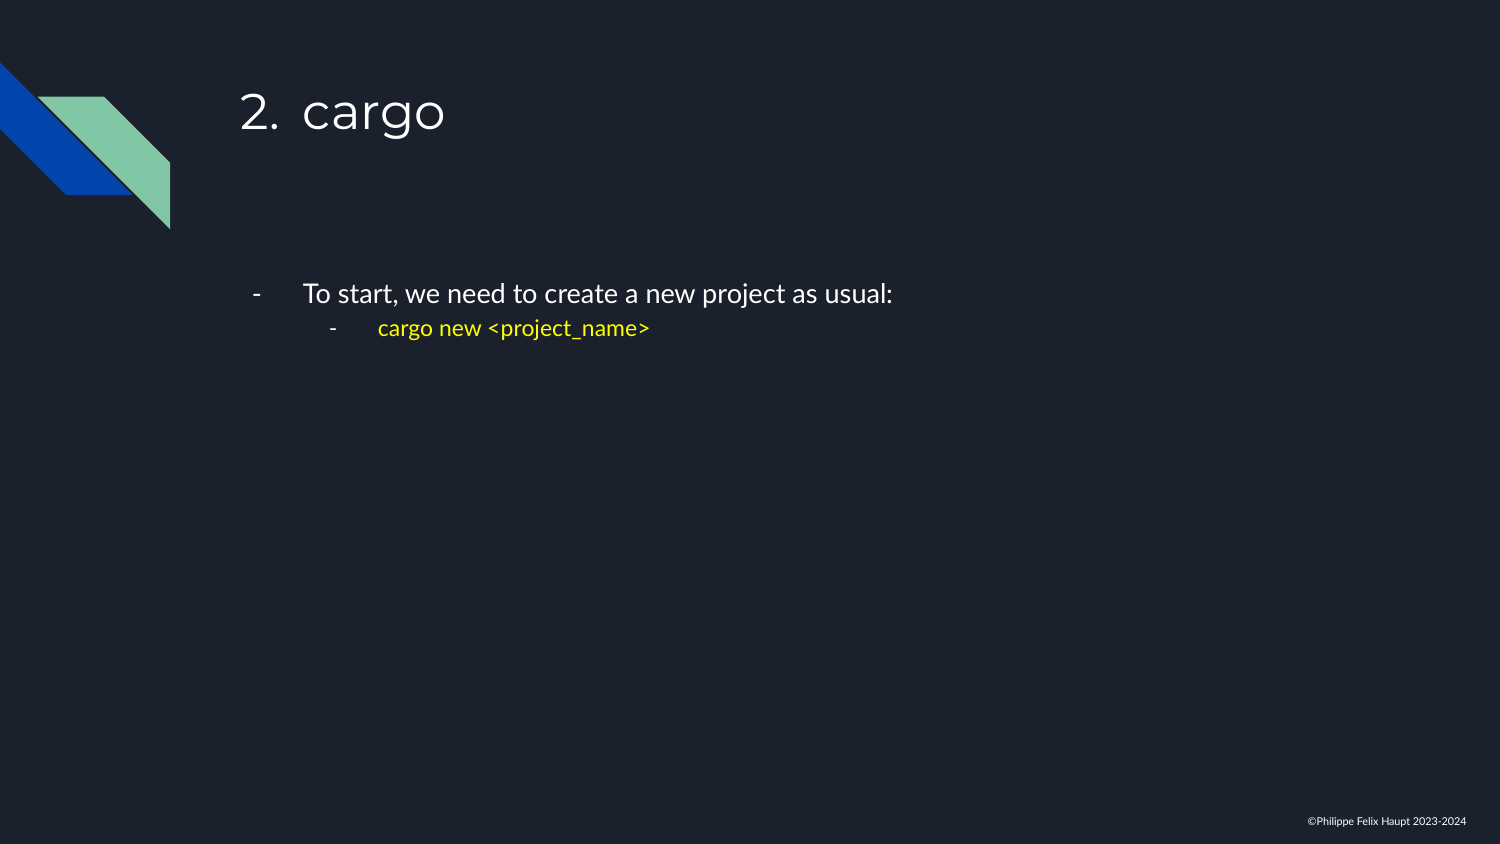

# cargo
To start, we need to create a new project as usual:
cargo new <project_name>
©Philippe Felix Haupt 2023-2024